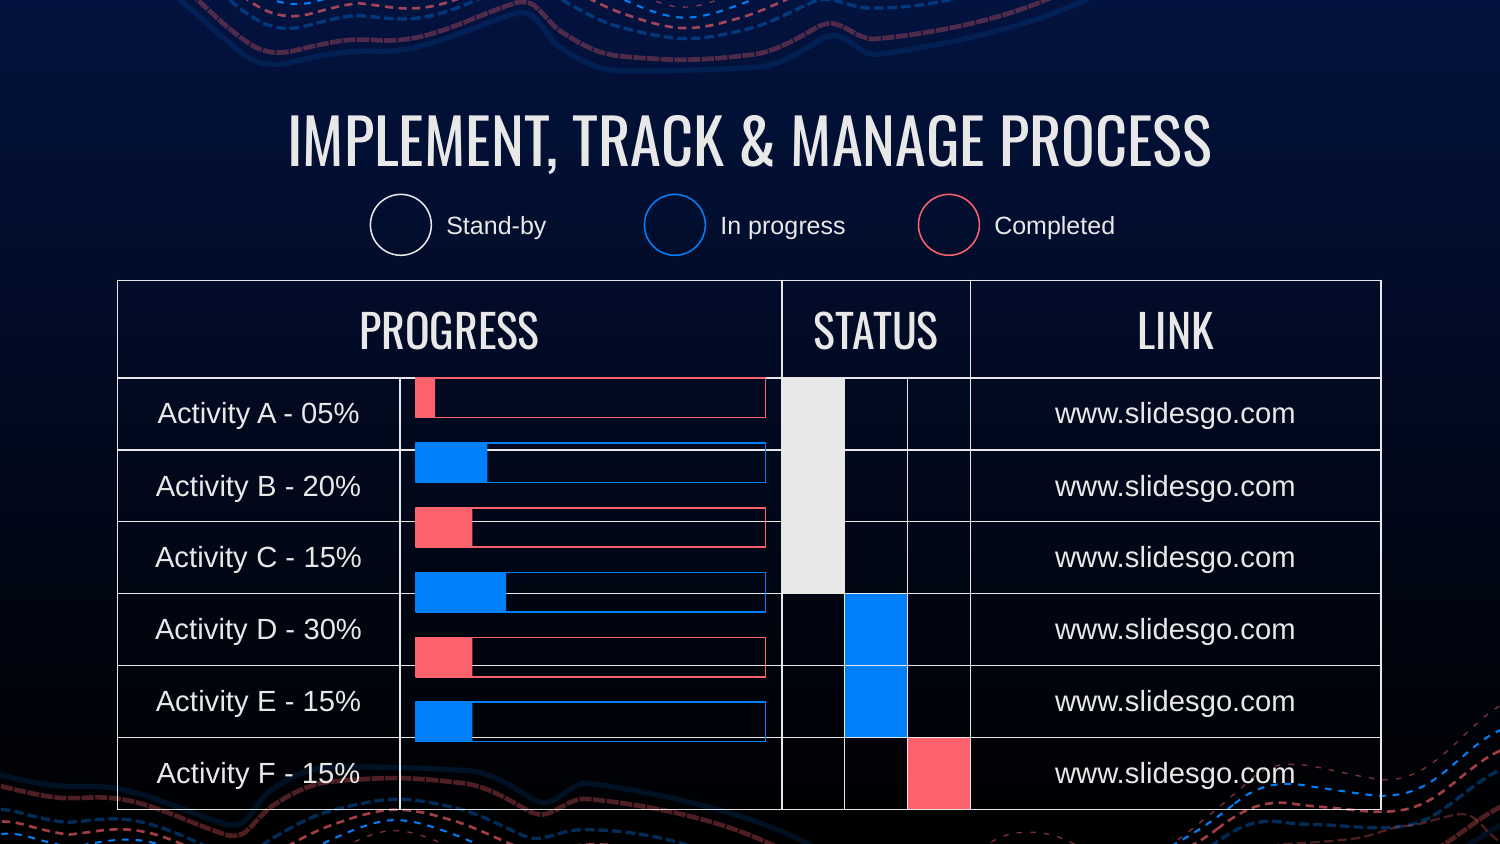

# IMPLEMENT, TRACK & MANAGE PROCESS

Stand-by
In progress
Completed
| PROGRESS |  | STATUS |  |  | LINK |
| --- | --- | --- | --- | --- | --- |
| Activity A - 05% |  |  |  |  | www.slidesgo.com |
| Activity B - 20% |  |  |  |  | www.slidesgo.com |
| Activity C - 15% |  |  |  |  | www.slidesgo.com |
| Activity D - 30% |  |  |  |  | www.slidesgo.com |
| Activity E - 15% |  |  |  |  | www.slidesgo.com |
| Activity F - 15% |  |  |  |  | www.slidesgo.com |